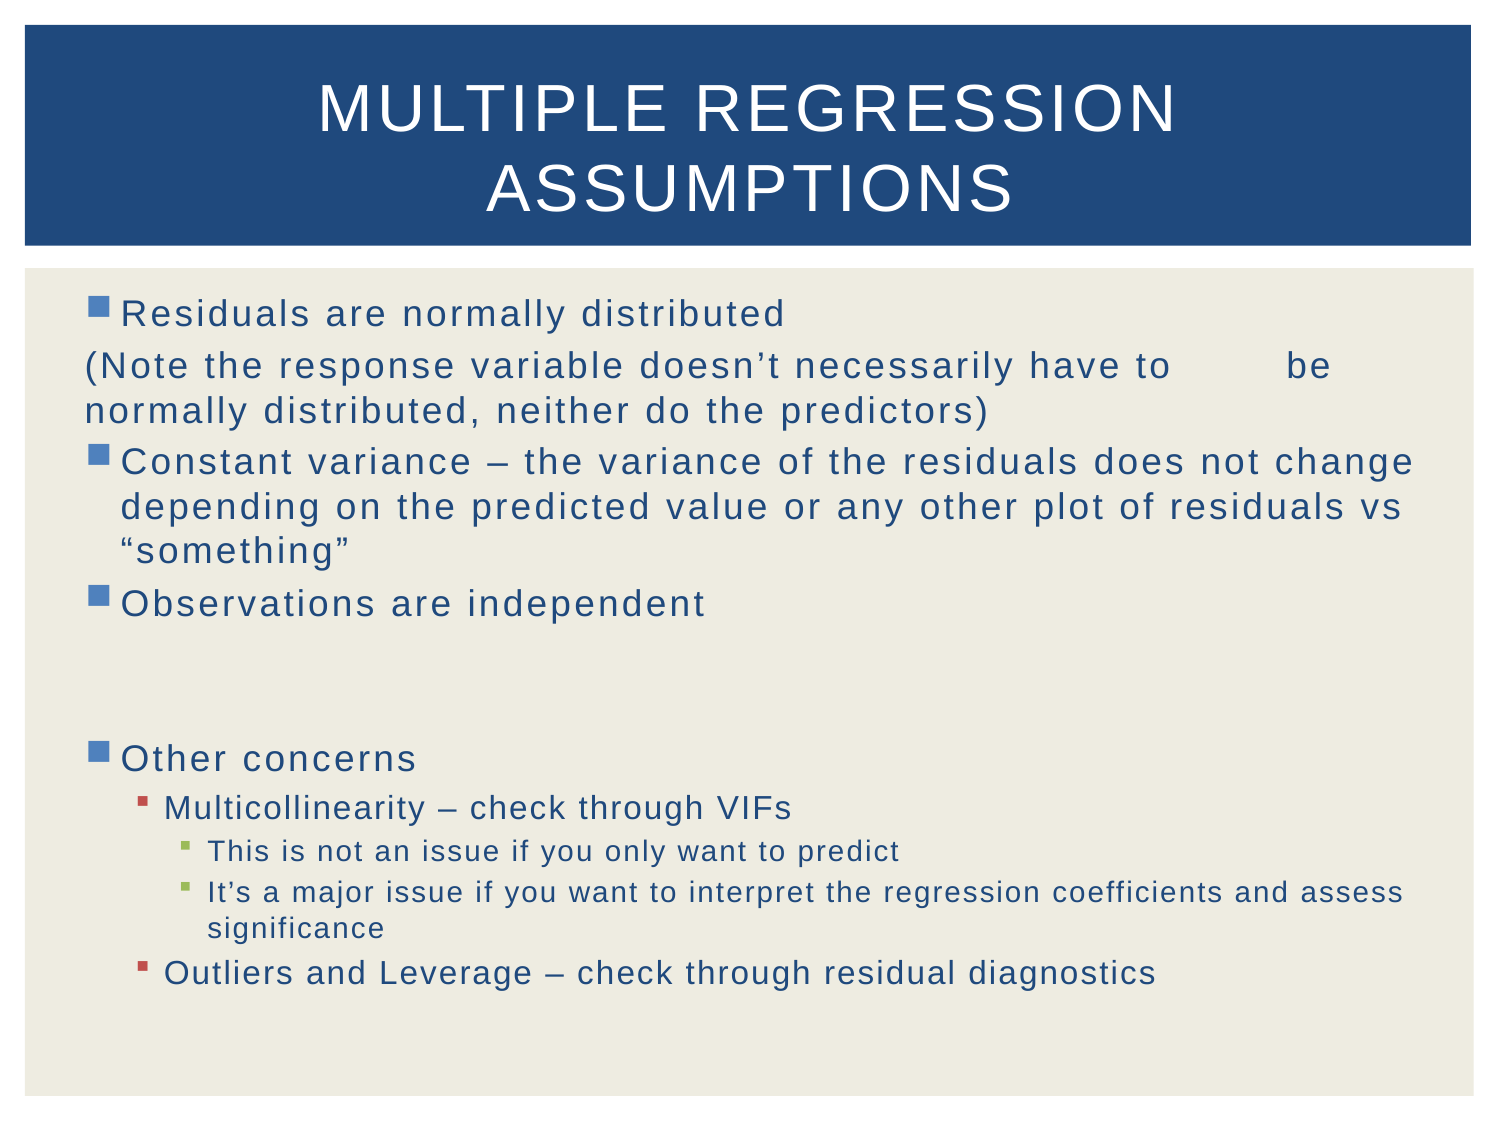

# Multiple regression Assumptions
Residuals are normally distributed
	(Note the response variable doesn’t necessarily have to 	be normally distributed, neither do the predictors)
Constant variance – the variance of the residuals does not change depending on the predicted value or any other plot of residuals vs “something”
Observations are independent

Other concerns
Multicollinearity – check through VIFs
This is not an issue if you only want to predict
It’s a major issue if you want to interpret the regression coefficients and assess significance
Outliers and Leverage – check through residual diagnostics